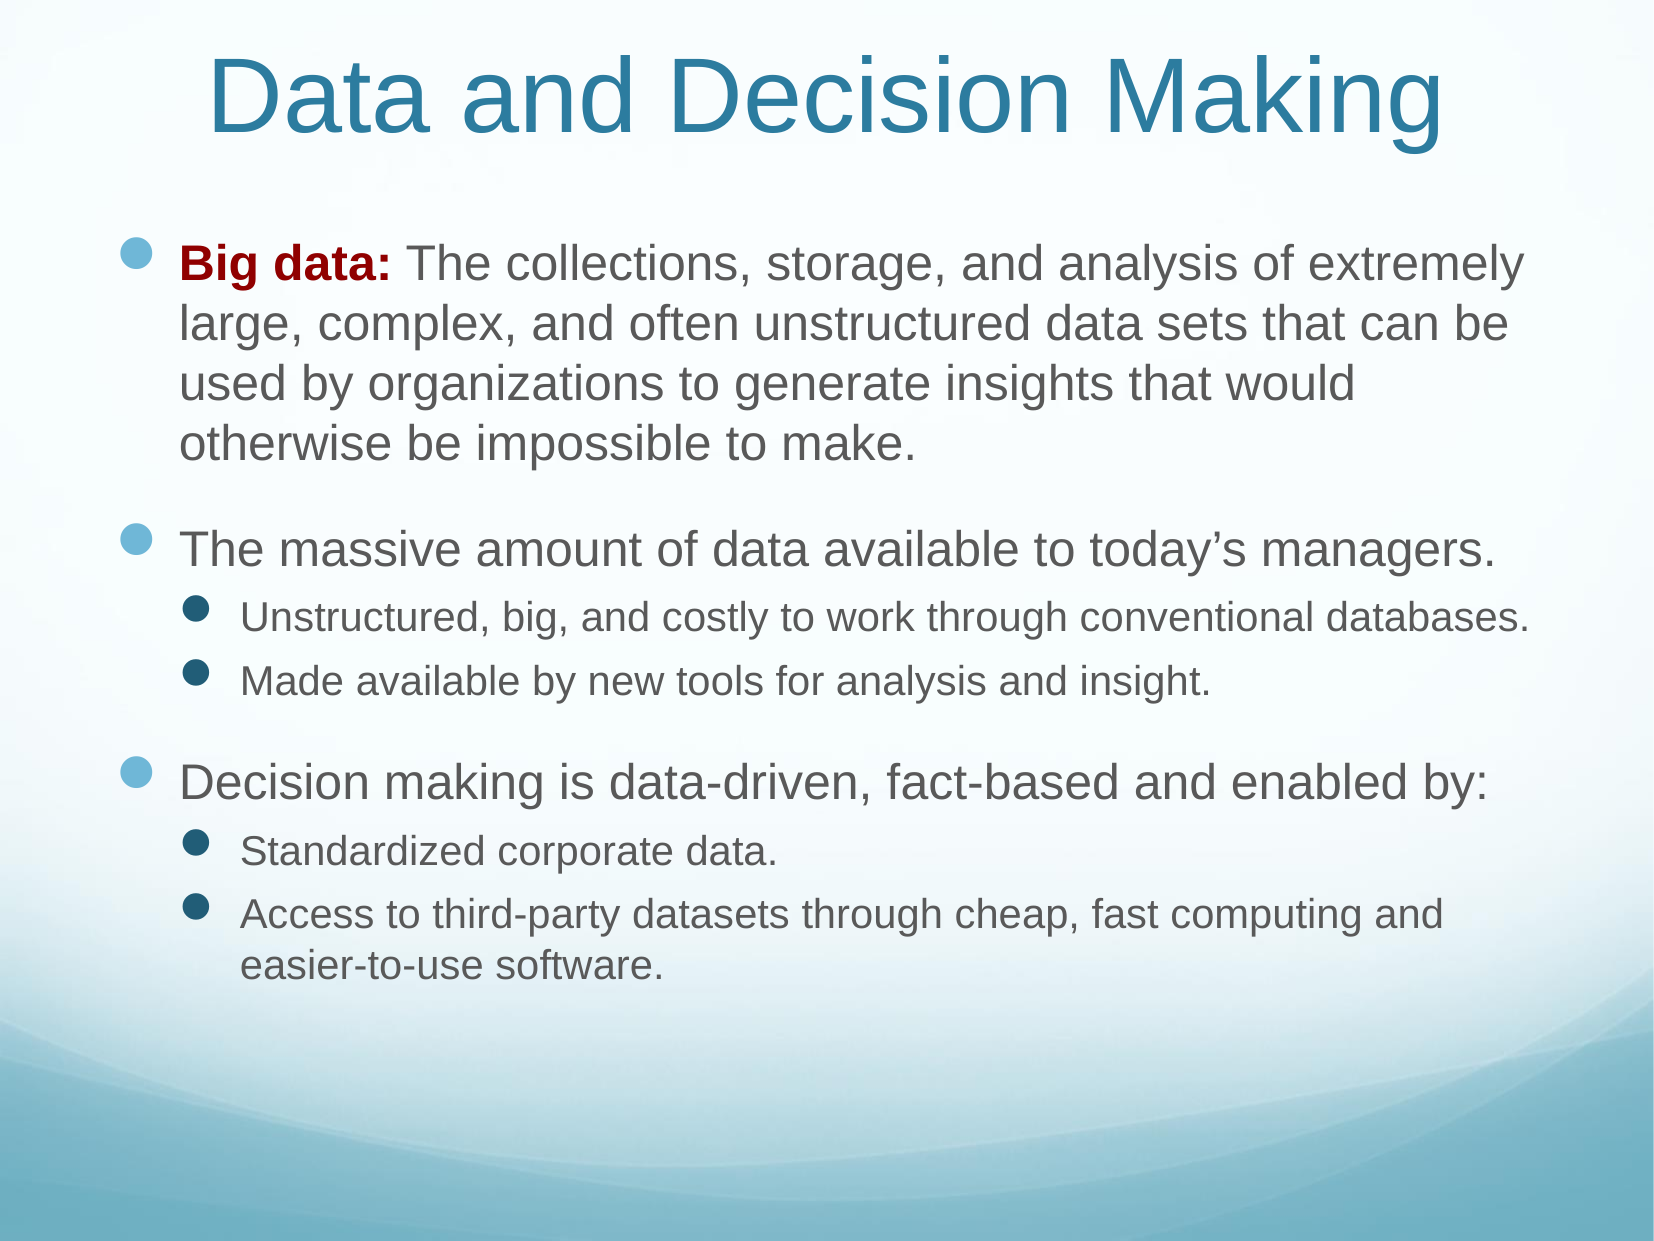

# Data and Decision Making
Big data: The collections, storage, and analysis of extremely large, complex, and often unstructured data sets that can be used by organizations to generate insights that would otherwise be impossible to make.
The massive amount of data available to today’s managers.
Unstructured, big, and costly to work through conventional databases.
Made available by new tools for analysis and insight.
Decision making is data-driven, fact-based and enabled by:
Standardized corporate data.
Access to third-party datasets through cheap, fast computing and easier-to-use software.